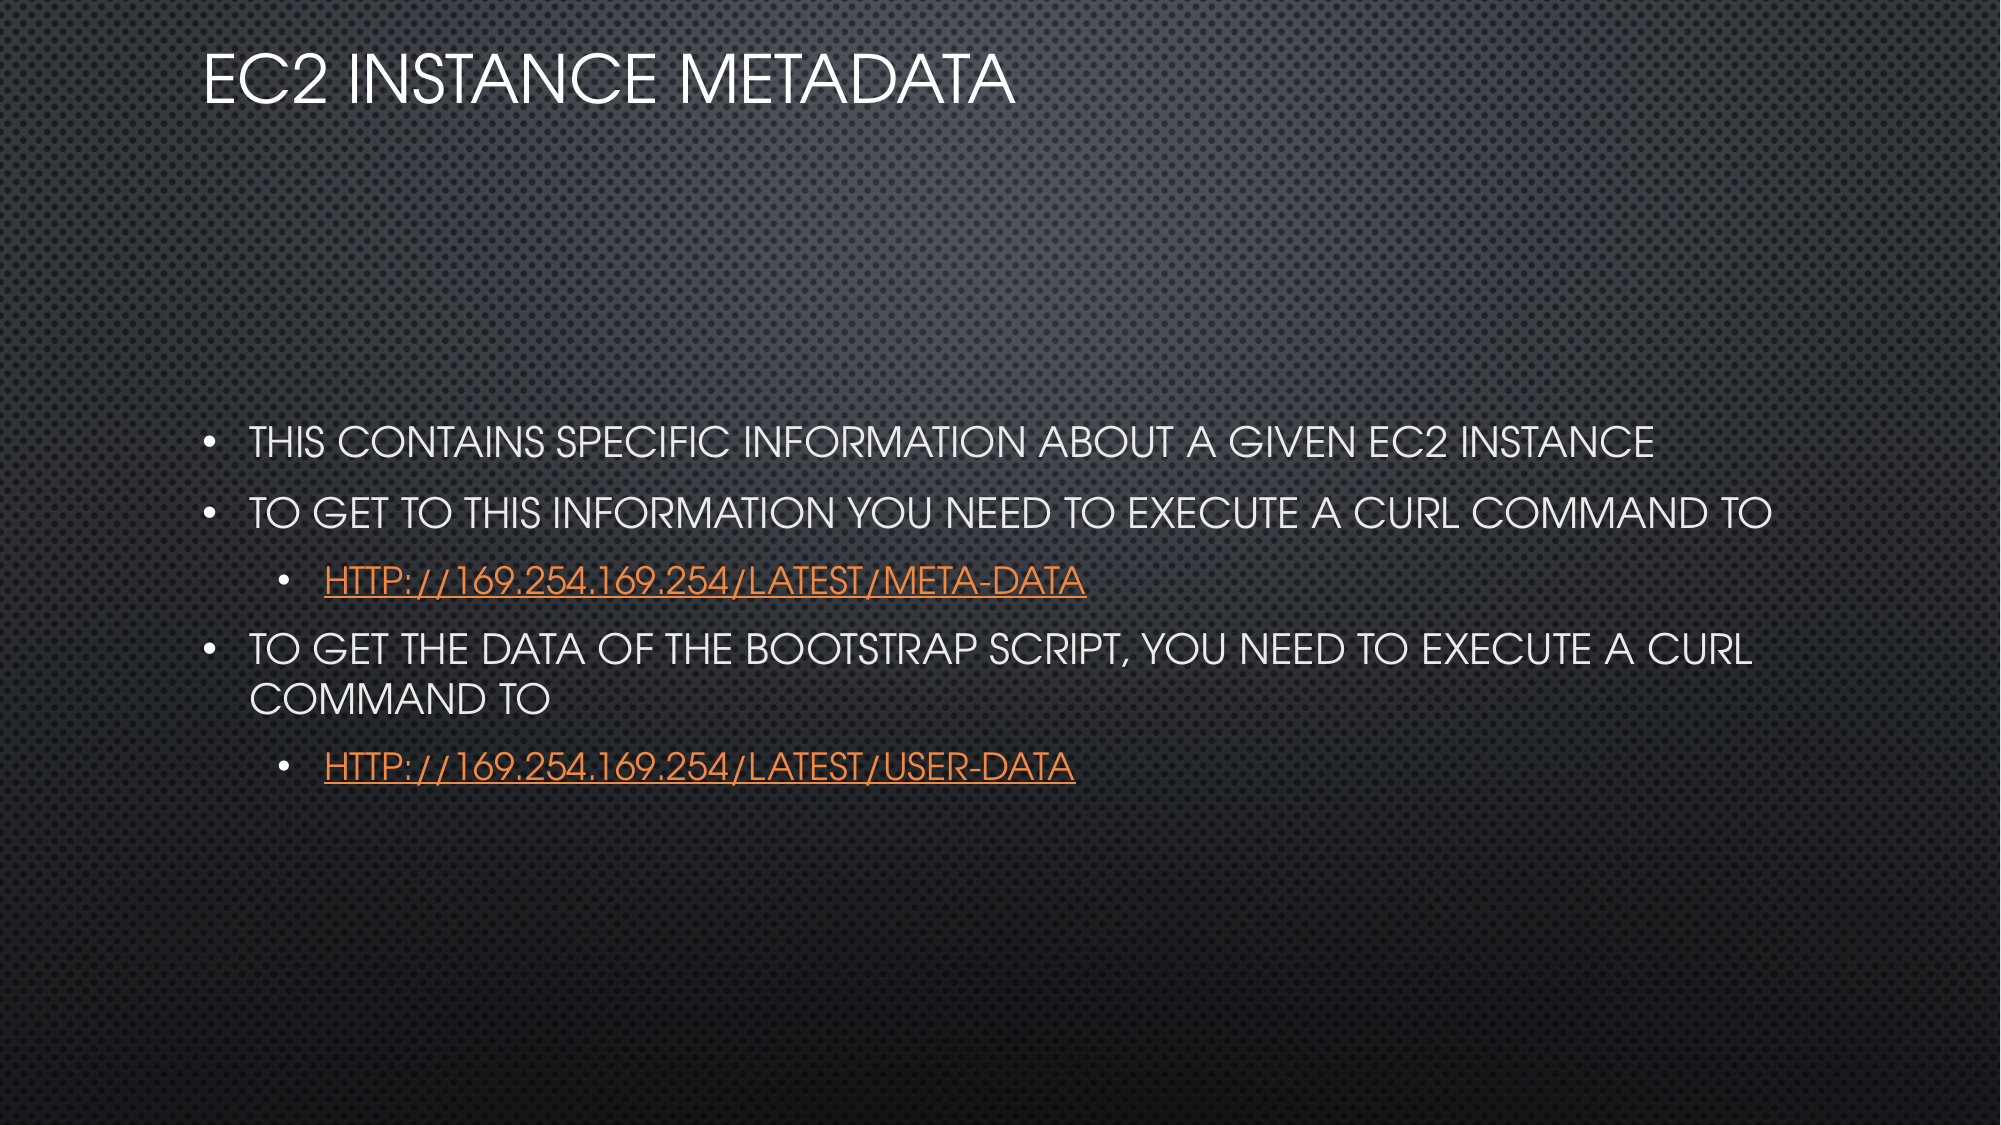

# EC2 instance metadata

This contains specific information about a given EC2 instance
To get to this information you need to execute a curl command to
http://169.254.169.254/latest/meta-data
To get the data of the bootstrap script, you need to execute a curl command to
http://169.254.169.254/latest/user-data